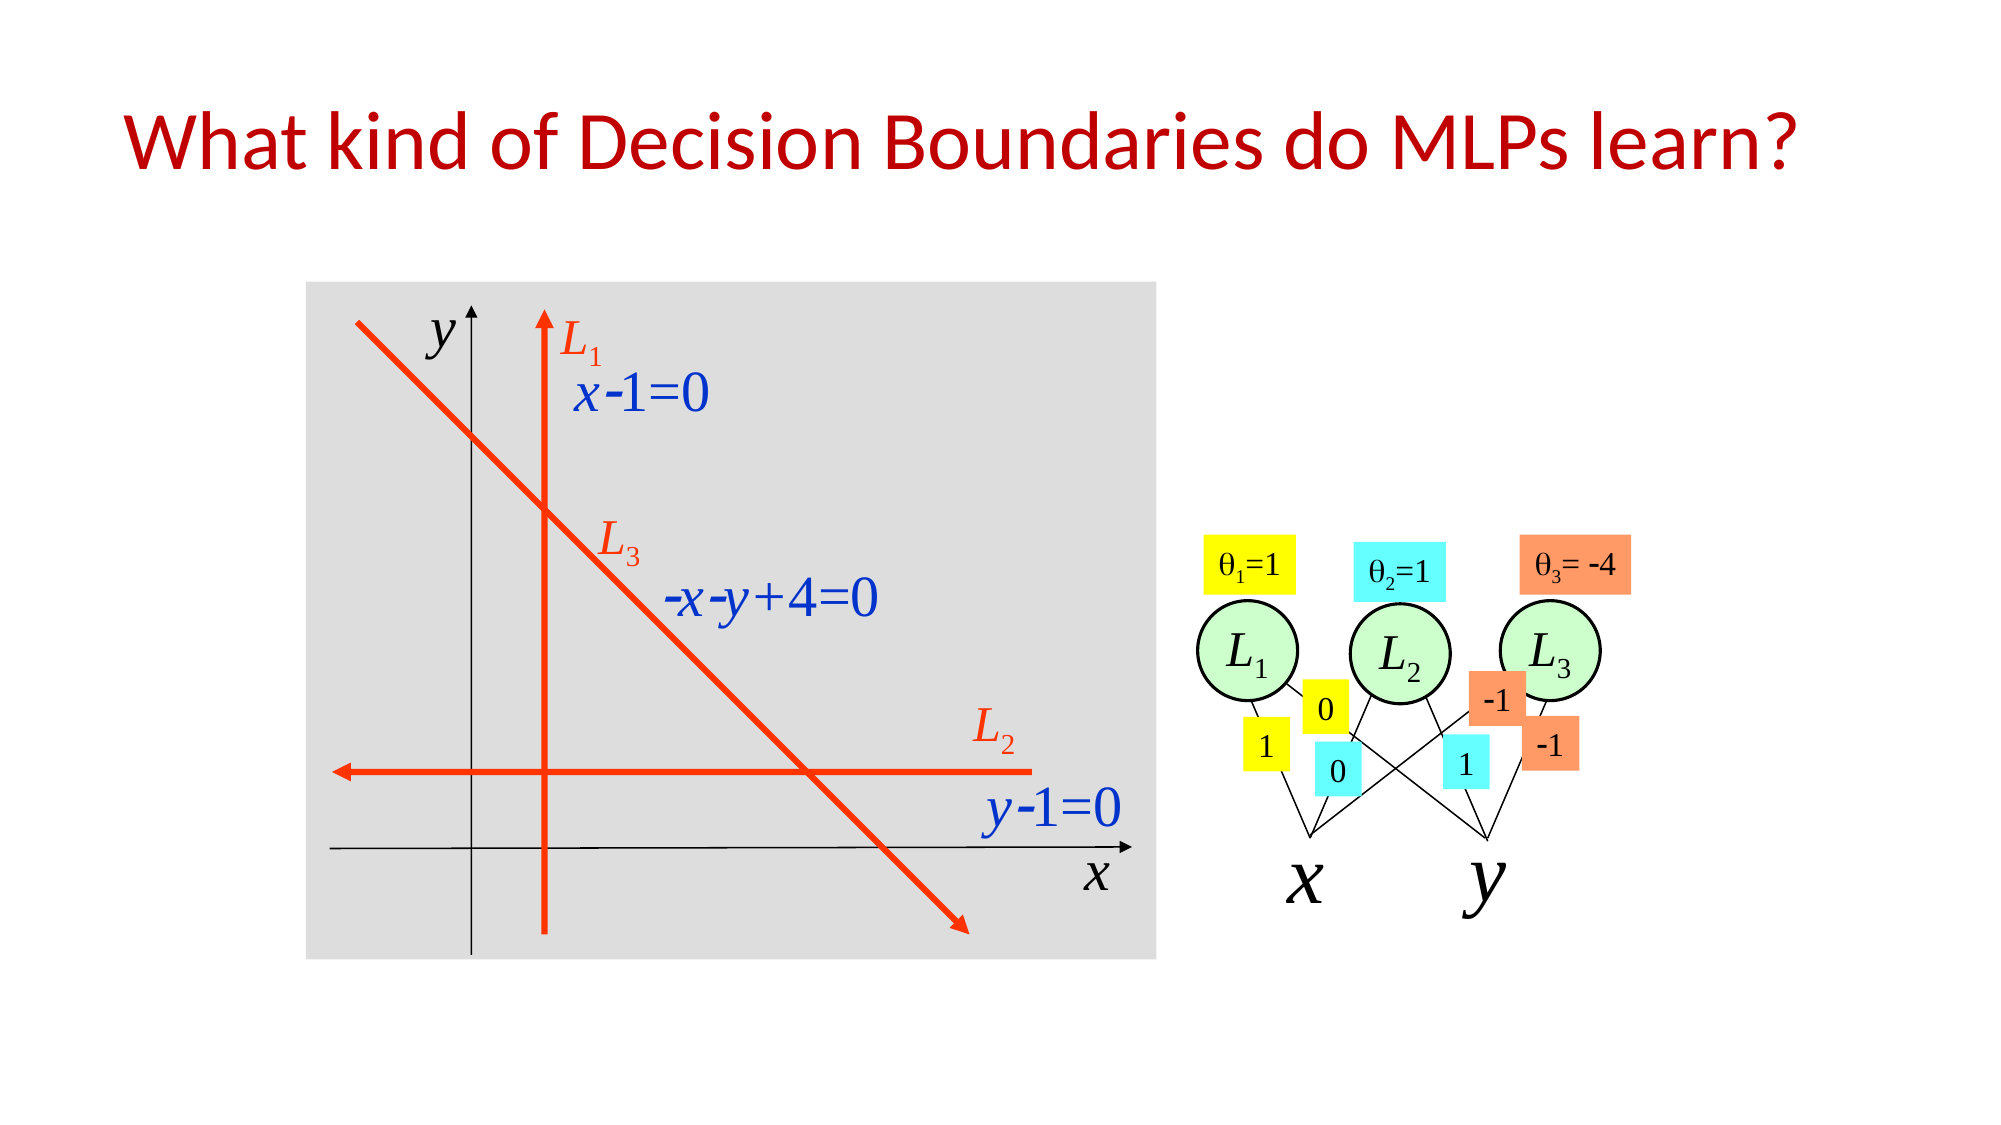

# What kind of Decision Boundaries do MLPs learn?

y

x

L1

L3
x−1=0
θ1=1
0
1
θ3= −4
−1
−1
θ2=1
1
0
−x−y+4=0
L3

L1

y
x
L2

L2

y−1=0